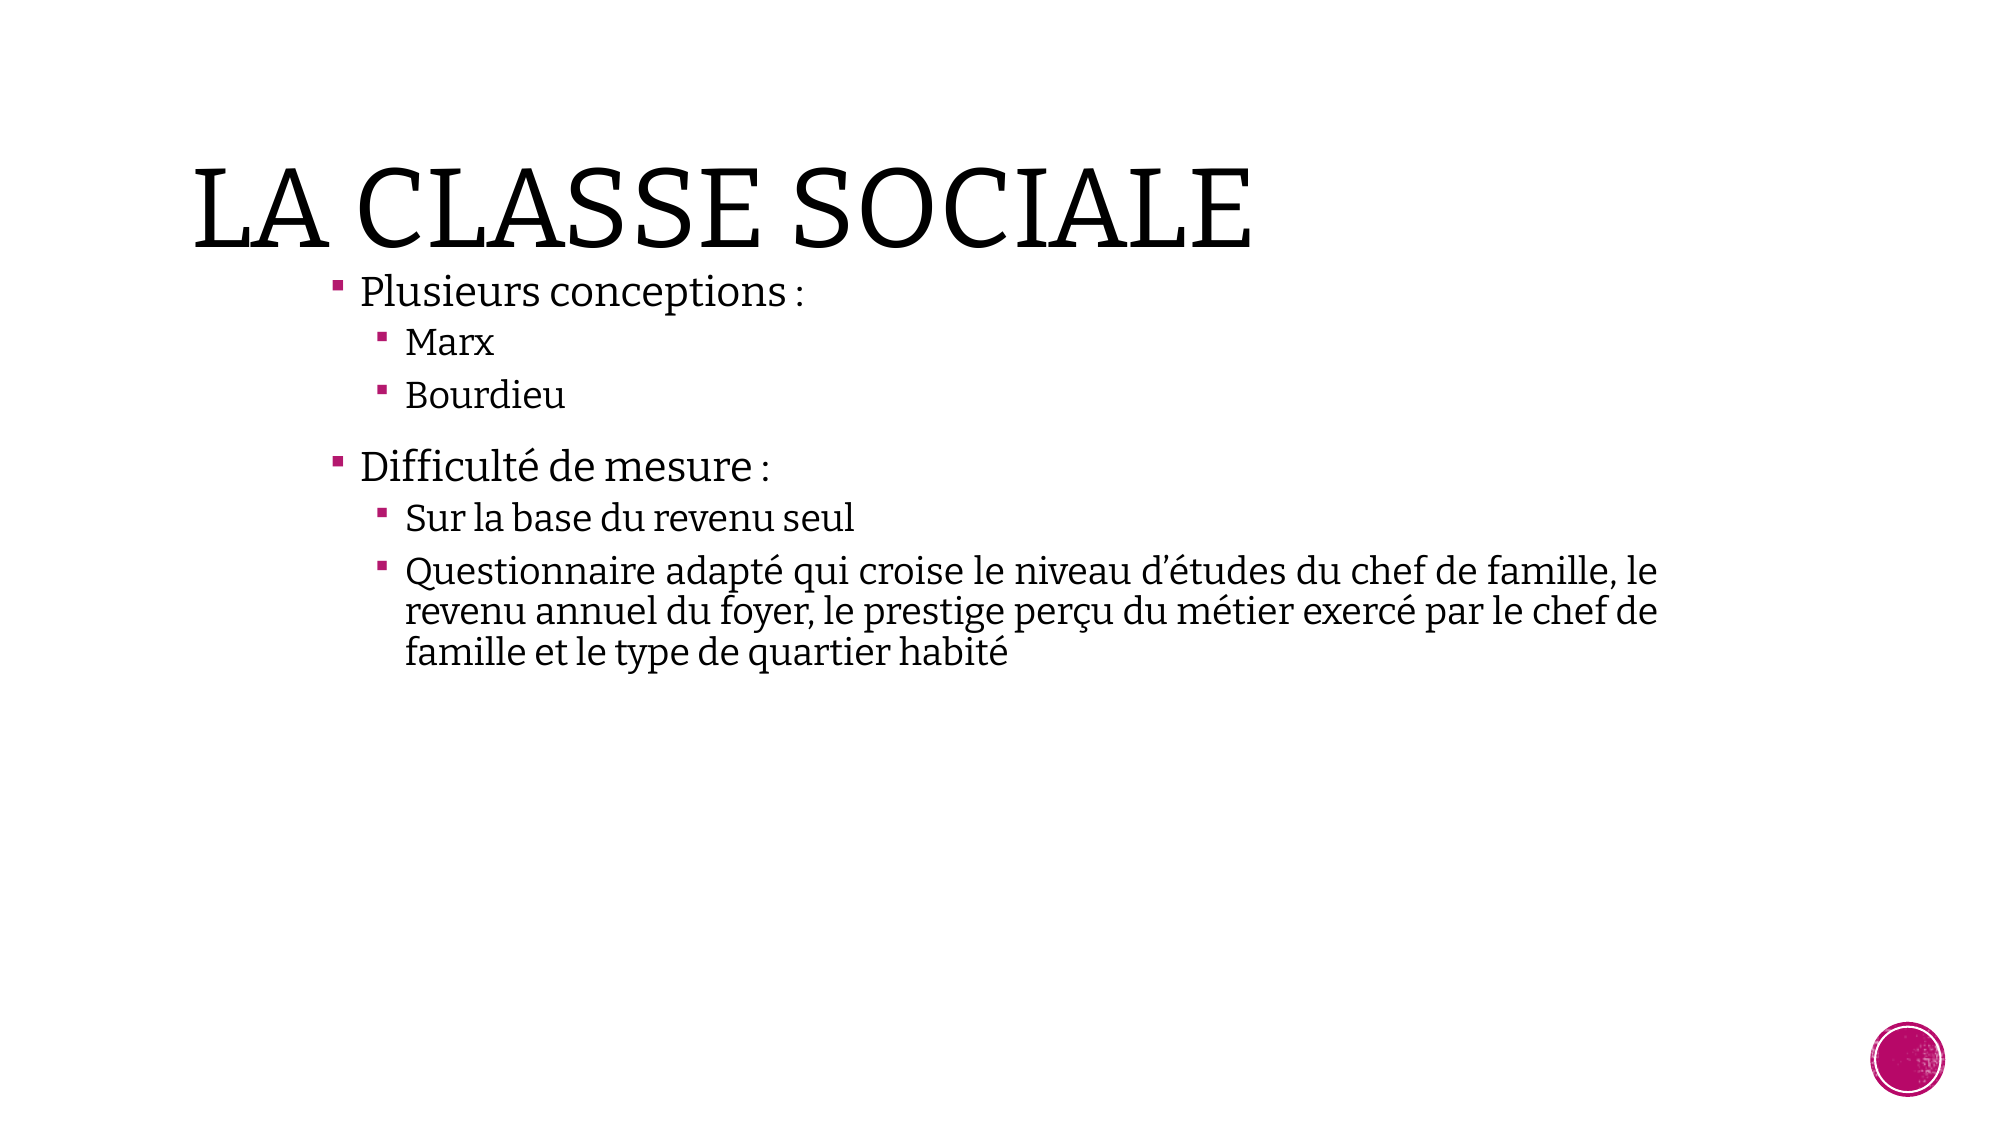

# La classe sociale
Plusieurs conceptions :
Marx
Bourdieu
Difficulté de mesure :
Sur la base du revenu seul
Questionnaire adapté qui croise le niveau d’études du chef de famille, le revenu annuel du foyer, le prestige perçu du métier exercé par le chef de famille et le type de quartier habité